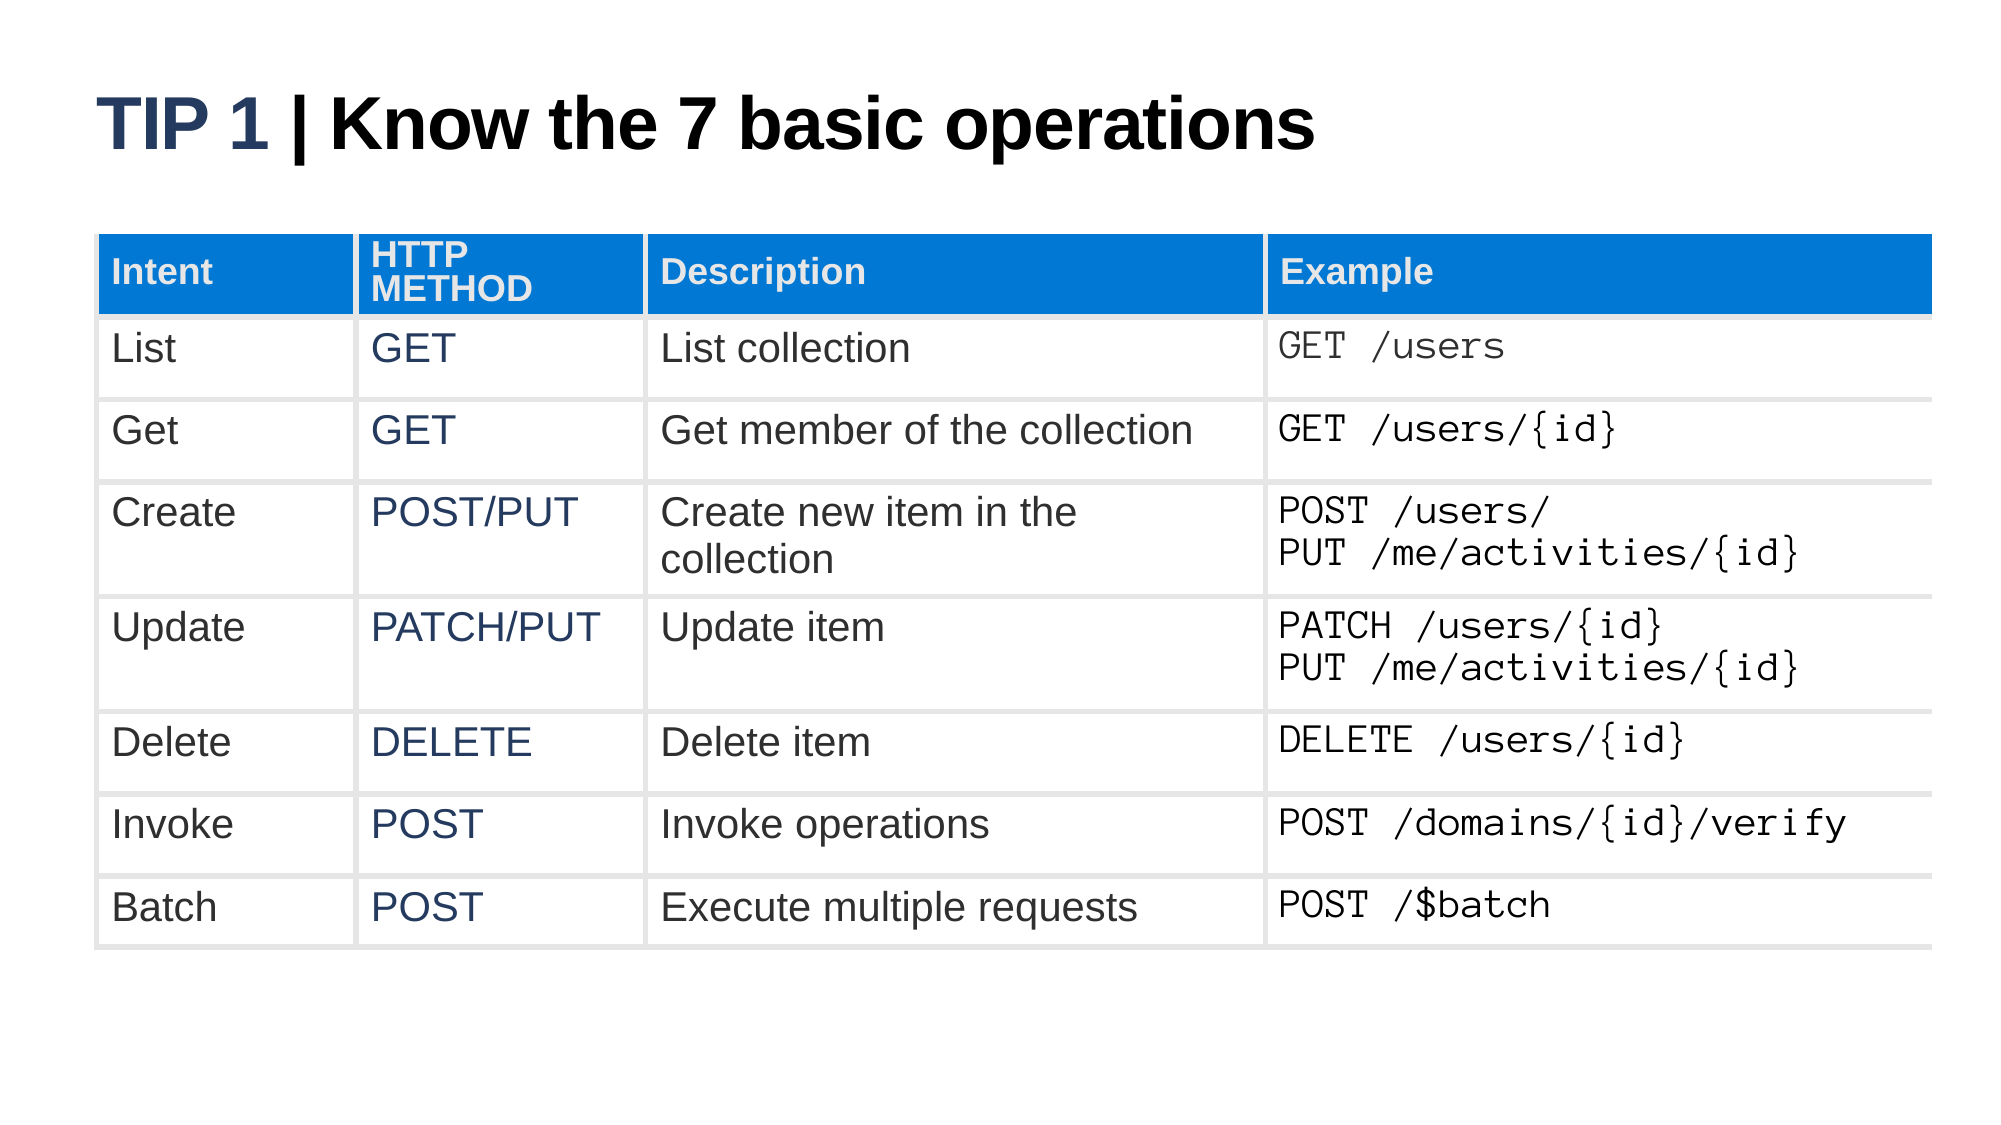

# TIP 1 | Know the 7 basic operations
| Intent | HTTP METHOD | Description | Example |
| --- | --- | --- | --- |
| List | GET | List collection | GET /users |
| Get | GET | Get member of the collection | GET /users/{id} |
| Create | POST/PUT | Create new item in the collection | POST /users/ PUT /me/activities/{id} |
| Update | PATCH/PUT | Update item | PATCH /users/{id} PUT /me/activities/{id} |
| Delete | DELETE | Delete item | DELETE /users/{id} |
| Invoke | POST | Invoke operations | POST /domains/{id}/verify |
| Batch | POST | Execute multiple requests | POST /$batch |